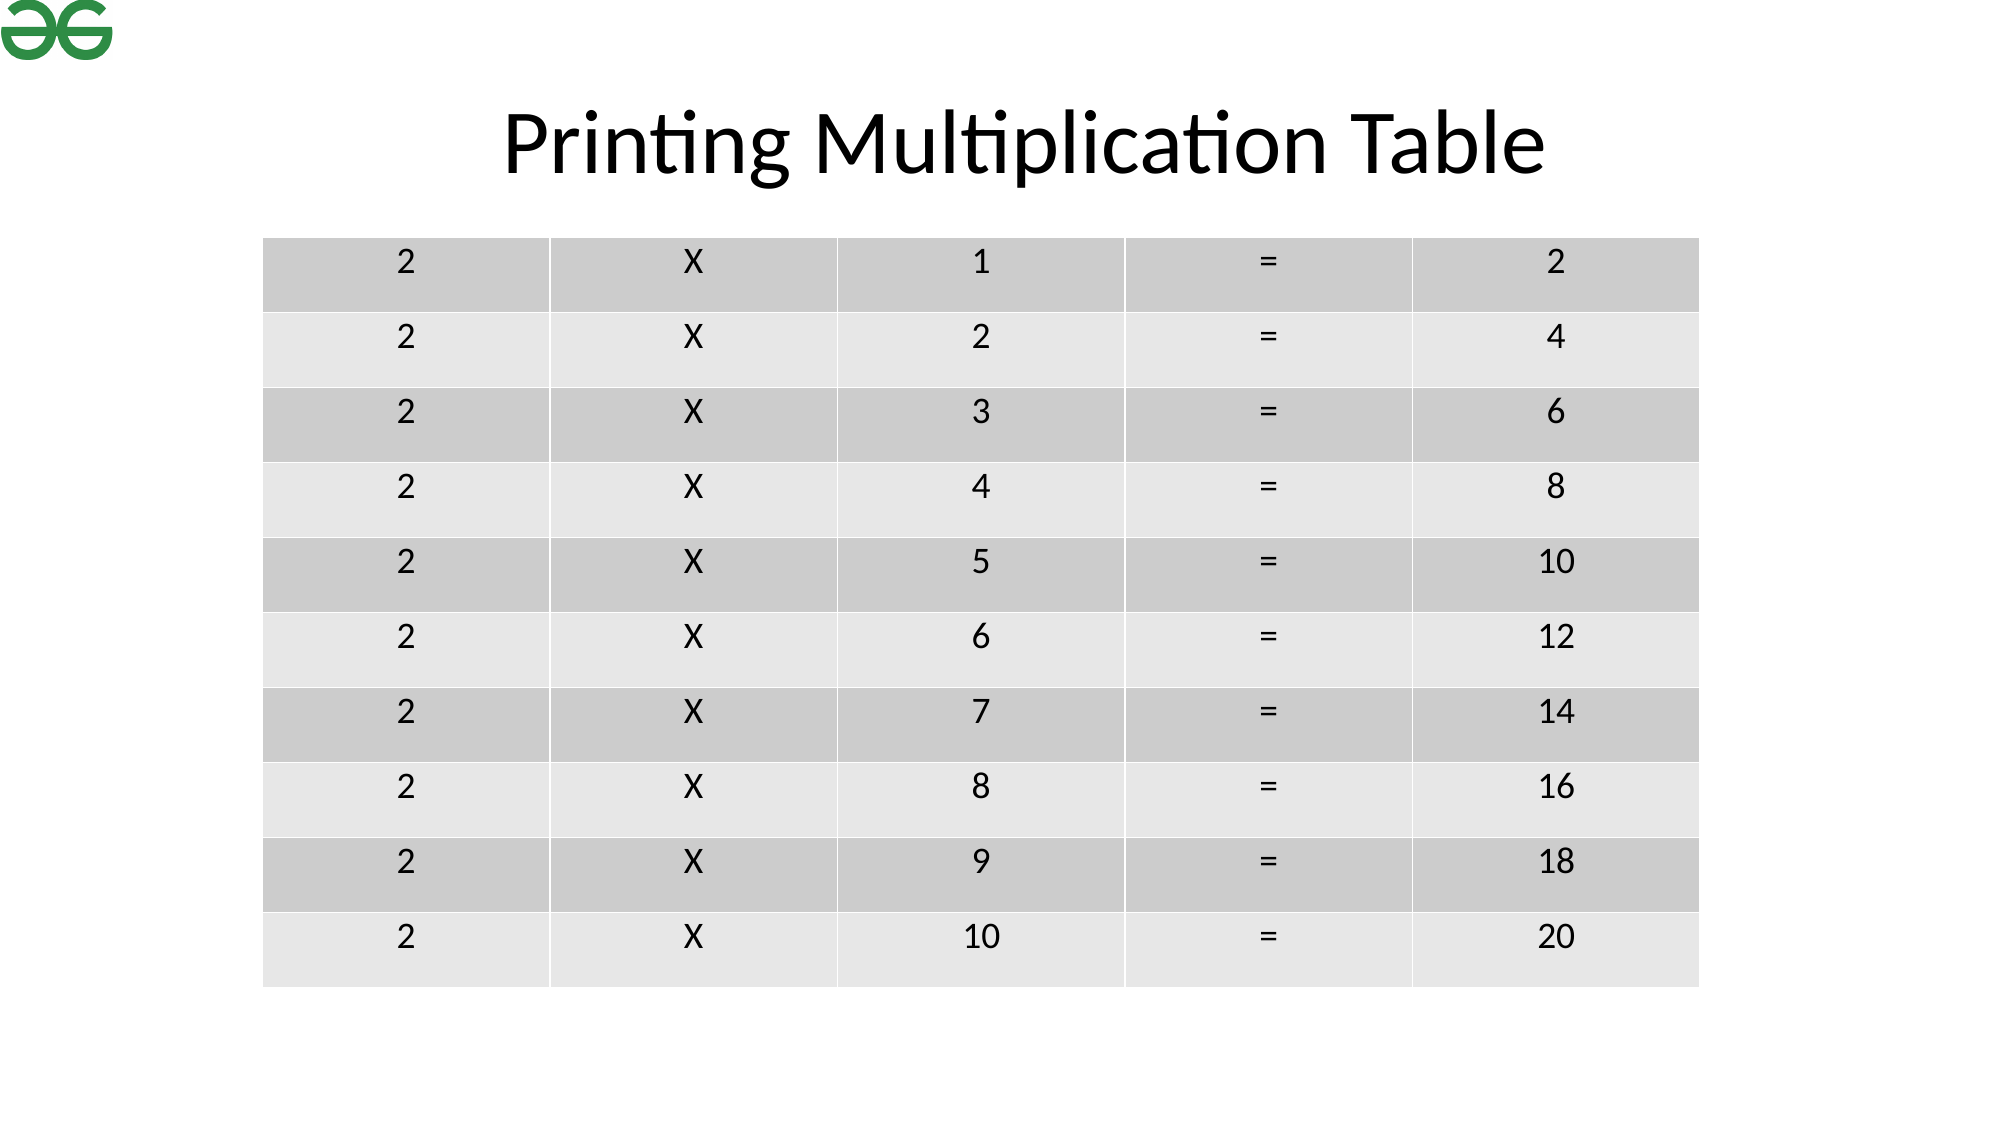

# Printing Multiplication Table
| 2 | X | 1 | = | 2 |
| --- | --- | --- | --- | --- |
| 2 | X | 2 | = | 4 |
| 2 | X | 3 | = | 6 |
| 2 | X | 4 | = | 8 |
| 2 | X | 5 | = | 10 |
| 2 | X | 6 | = | 12 |
| 2 | X | 7 | = | 14 |
| 2 | X | 8 | = | 16 |
| 2 | X | 9 | = | 18 |
| 2 | X | 10 | = | 20 |